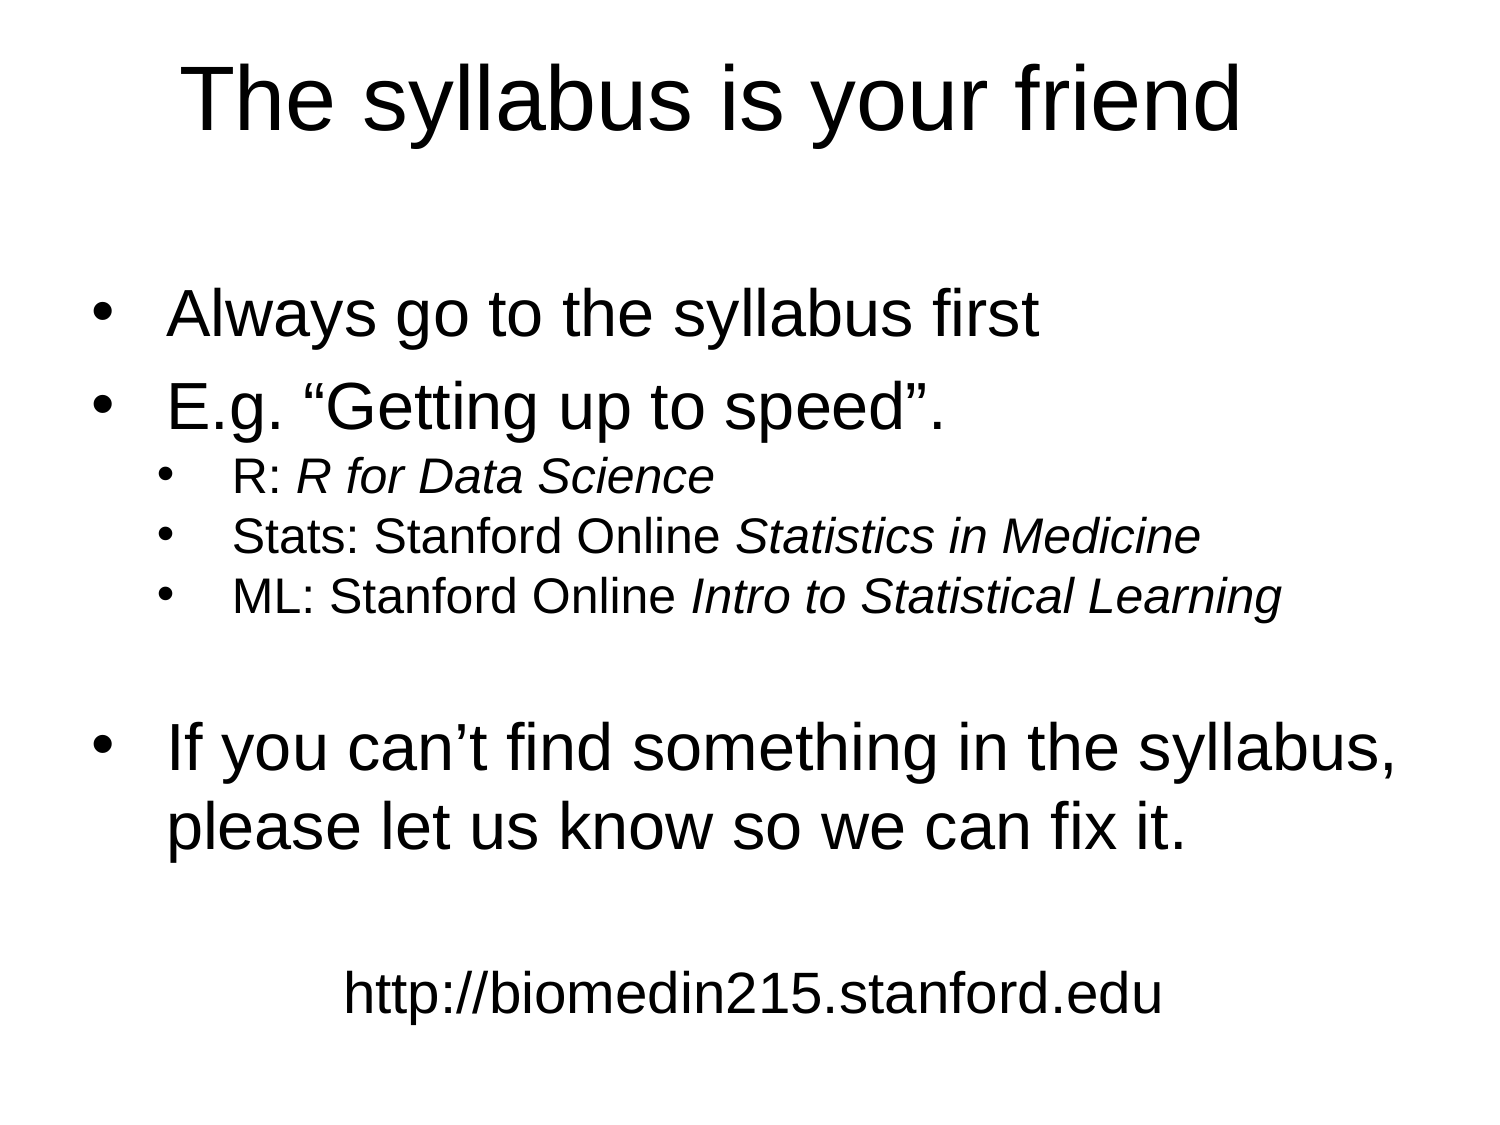

# The syllabus is your friend
Always go to the syllabus first
E.g. “Getting up to speed”.
R: R for Data Science
Stats: Stanford Online Statistics in Medicine
ML: Stanford Online Intro to Statistical Learning

If you can’t find something in the syllabus, please let us know so we can fix it.
http://biomedin215.stanford.edu